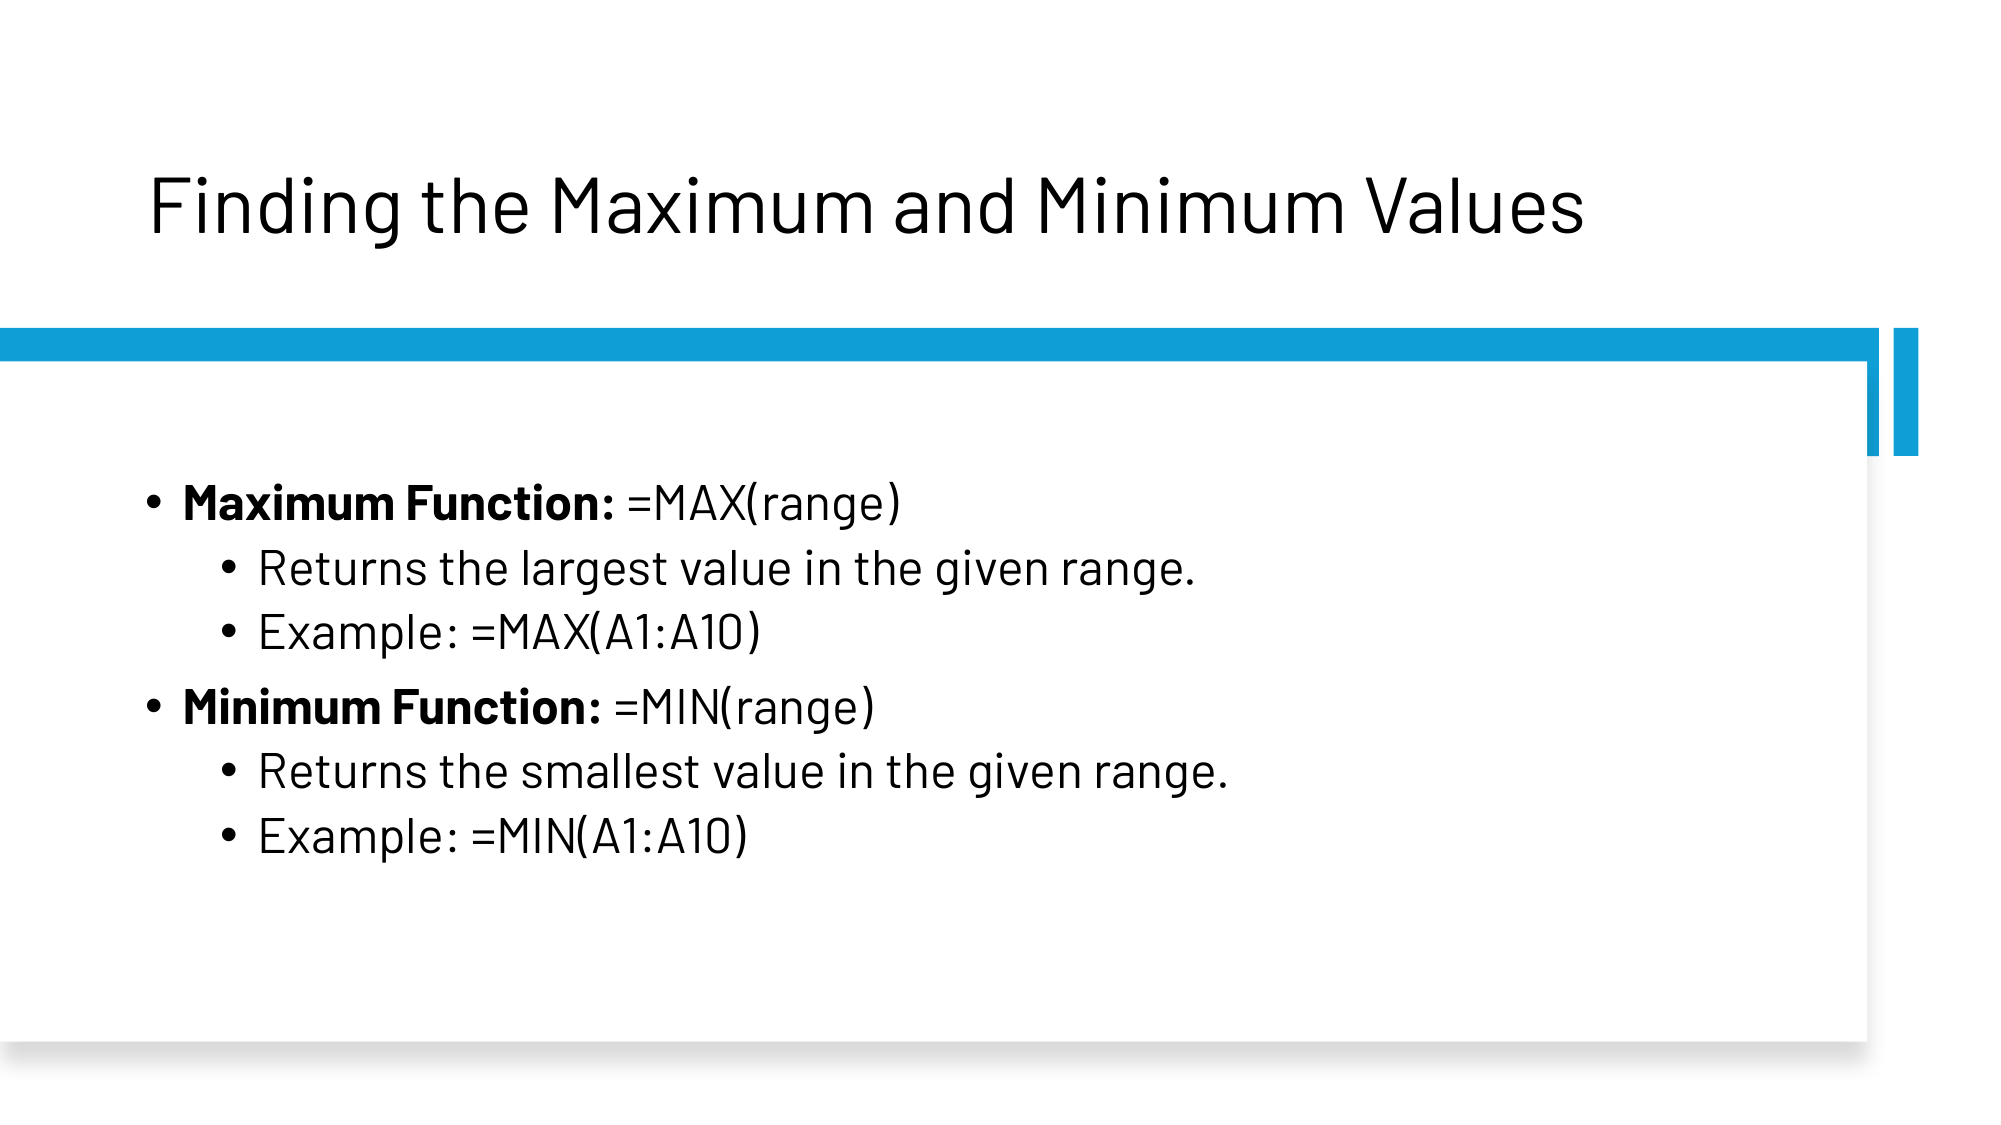

# Finding the Maximum and Minimum Values

Maximum Function: =MAX(range)
Returns the largest value in the given range.
Example: =MAX(A1:A10)
Minimum Function: =MIN(range)
Returns the smallest value in the given range.
Example: =MIN(A1:A10)